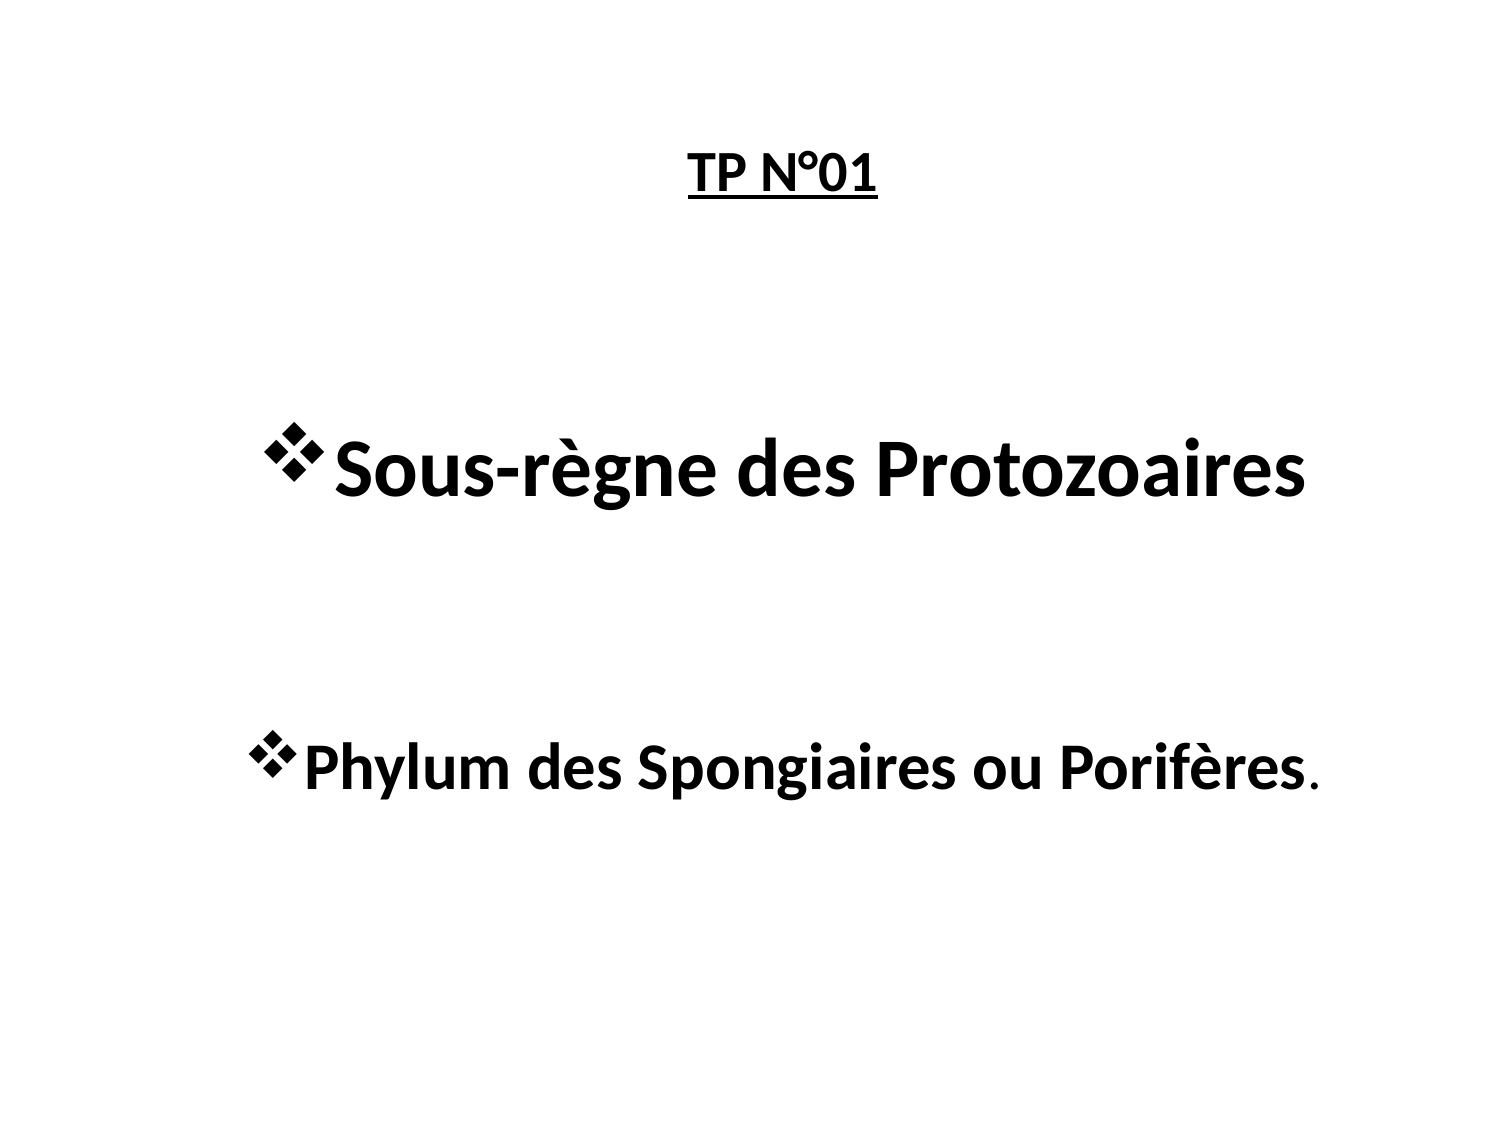

TP N°01

Sous-règne des Protozoaires

Phylum des Spongiaires ou Porifères.